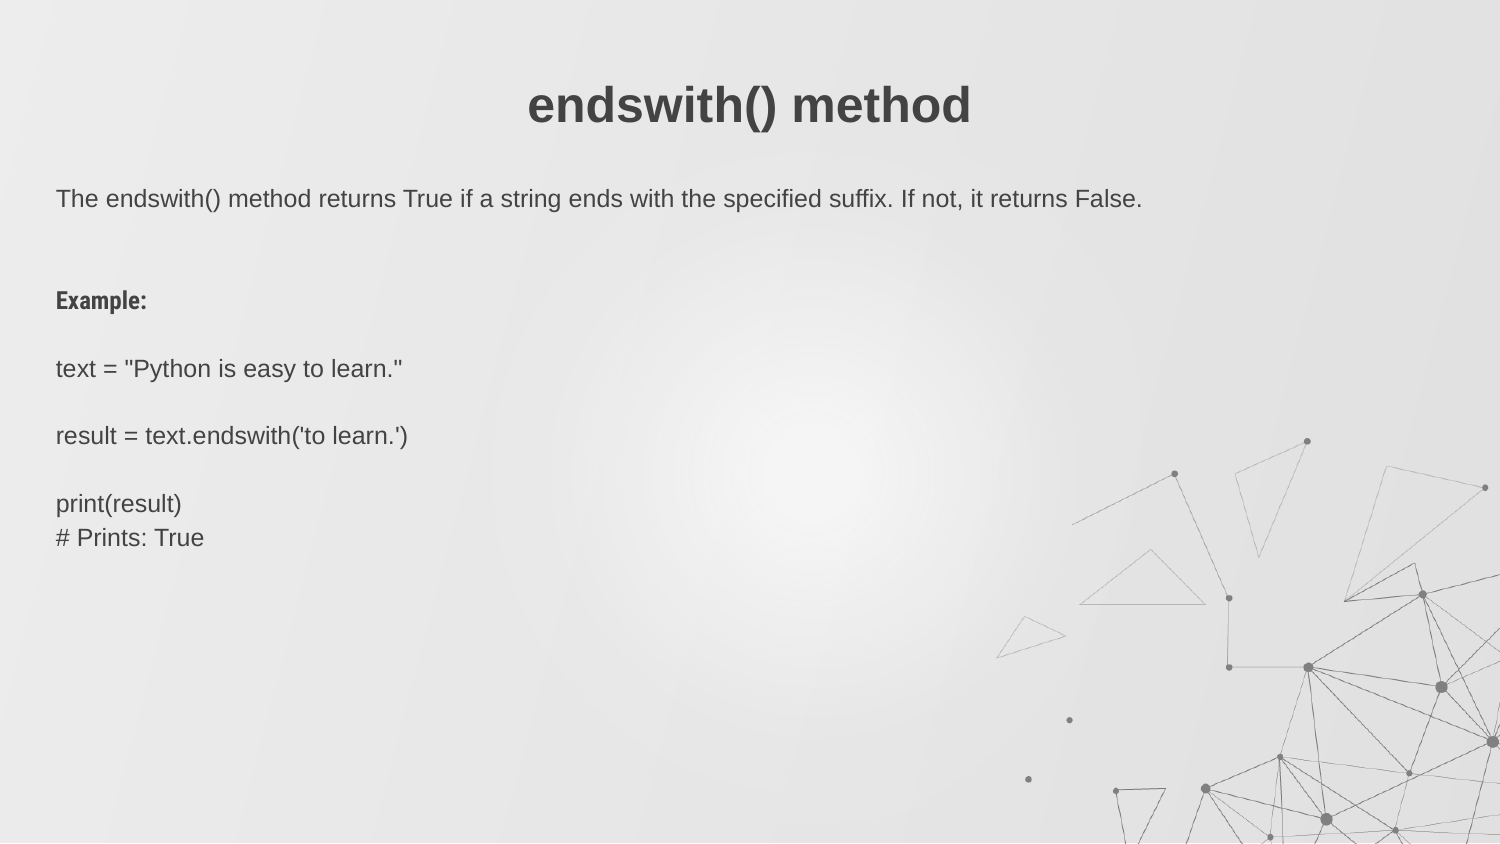

# endswith() method
The endswith() method returns True if a string ends with the specified suffix. If not, it returns False.
Example:
text = "Python is easy to learn."
result = text.endswith('to learn.')
print(result)
# Prints: True